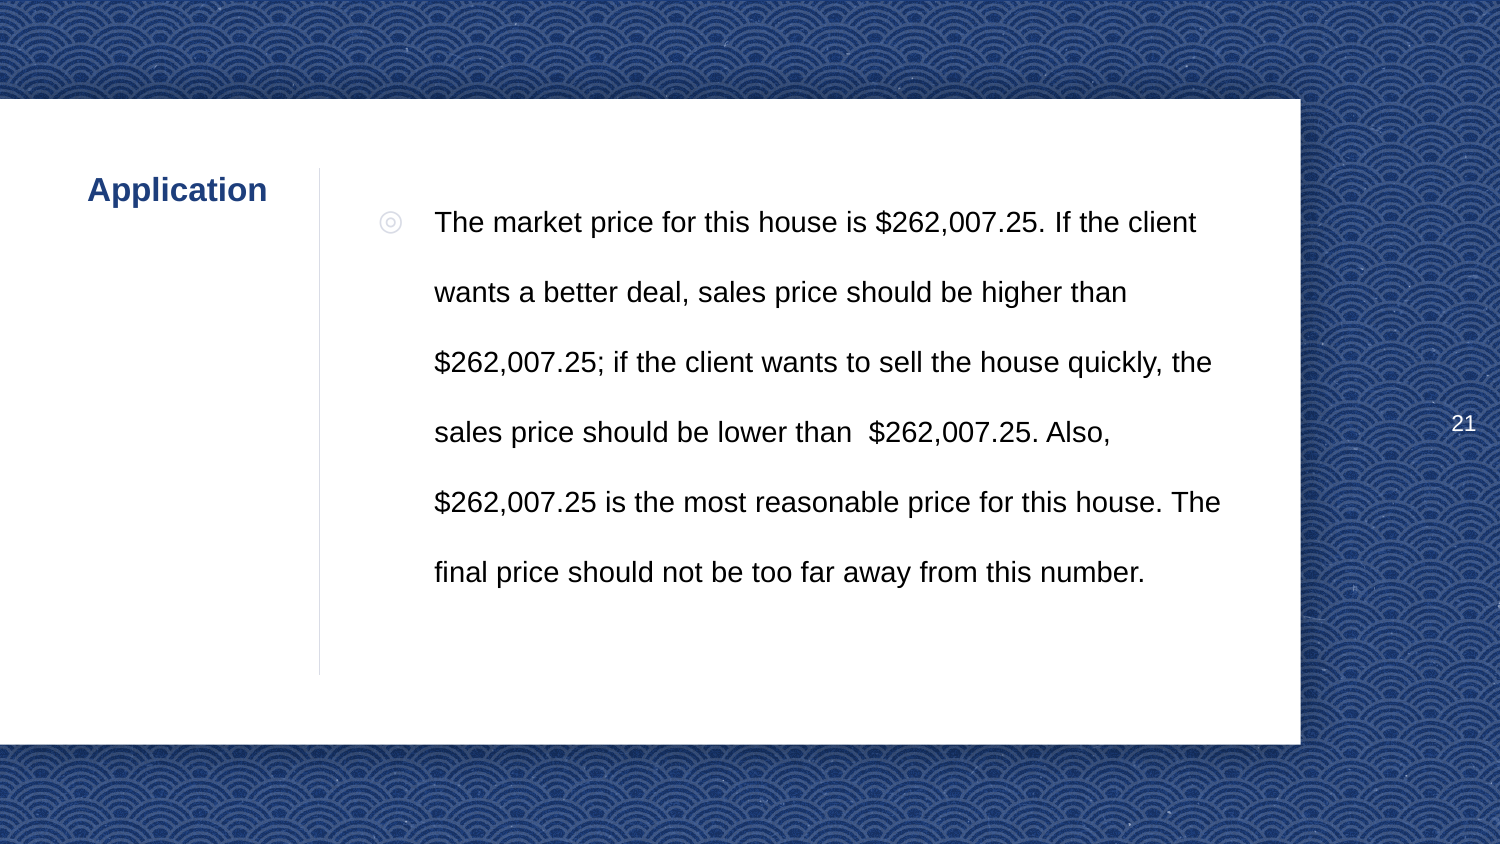

21
# Application
The market price for this house is $262,007.25. If the client wants a better deal, sales price should be higher than  $262,007.25; if the client wants to sell the house quickly, the sales price should be lower than  $262,007.25. Also,  $262,007.25 is the most reasonable price for this house. The final price should not be too far away from this number.